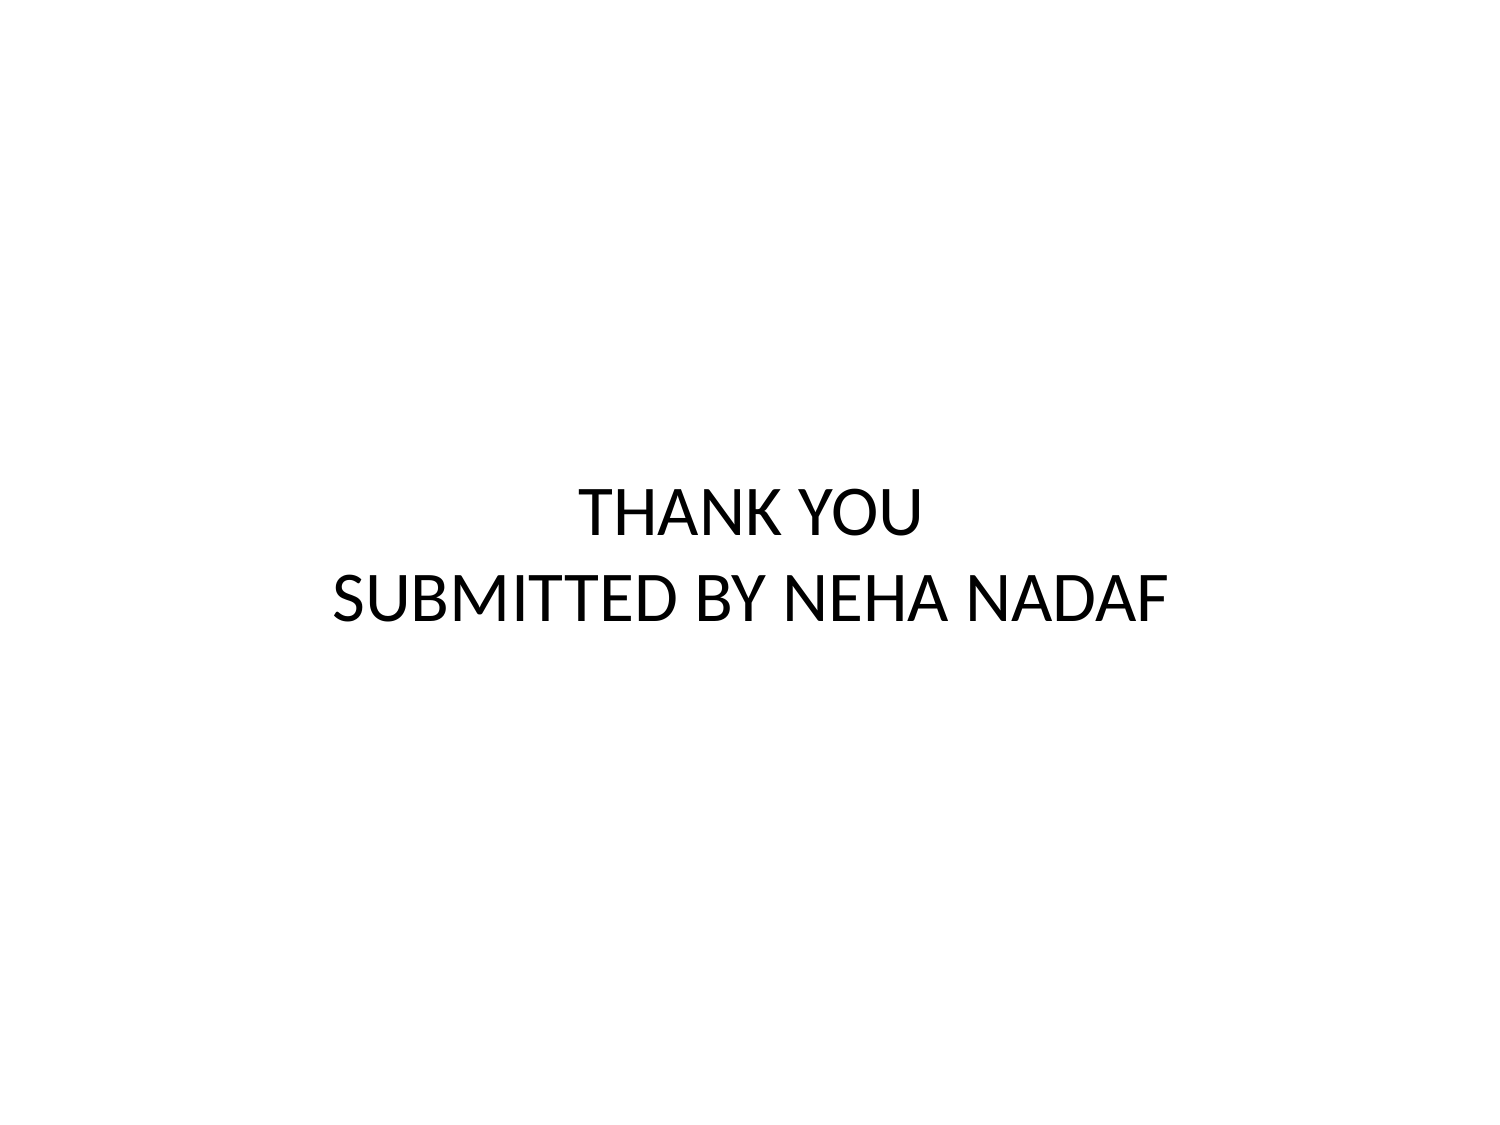

# THANK YOU SUBMITTED BY NEHA NADAF